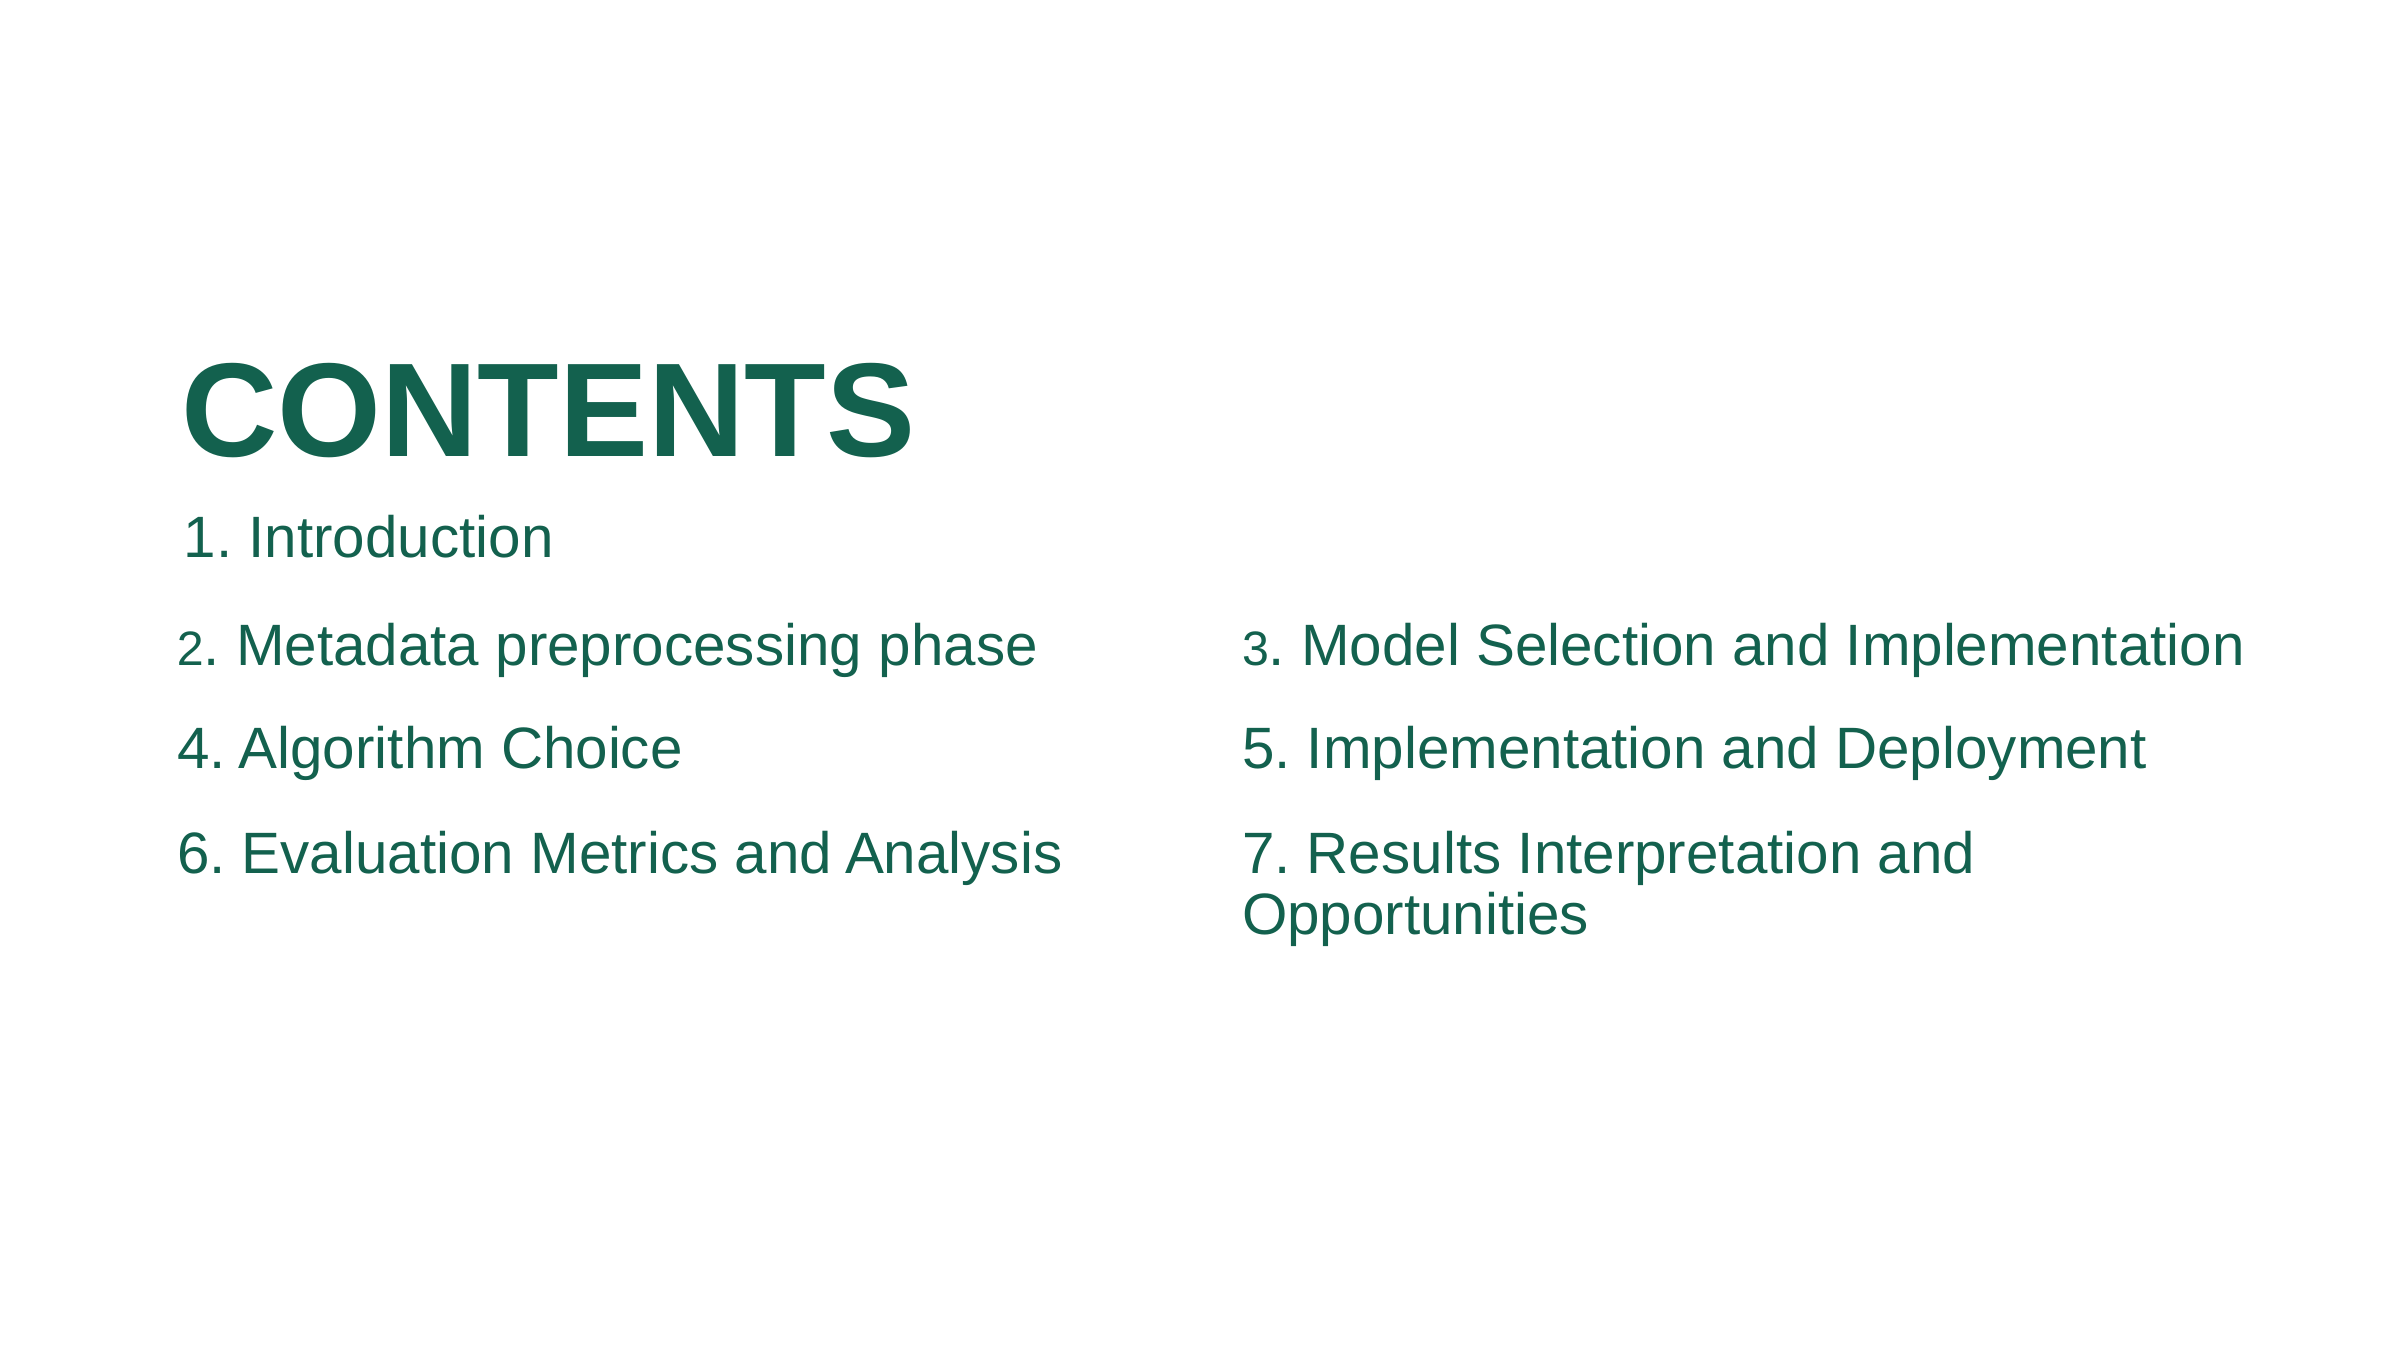

CONTENTS
1. Introduction
2. Metadata preprocessing phase
3. Model Selection and Implementation
4. Algorithm Choice
5. Implementation and Deployment
6. Evaluation Metrics and Analysis
7. Results Interpretation and Opportunities